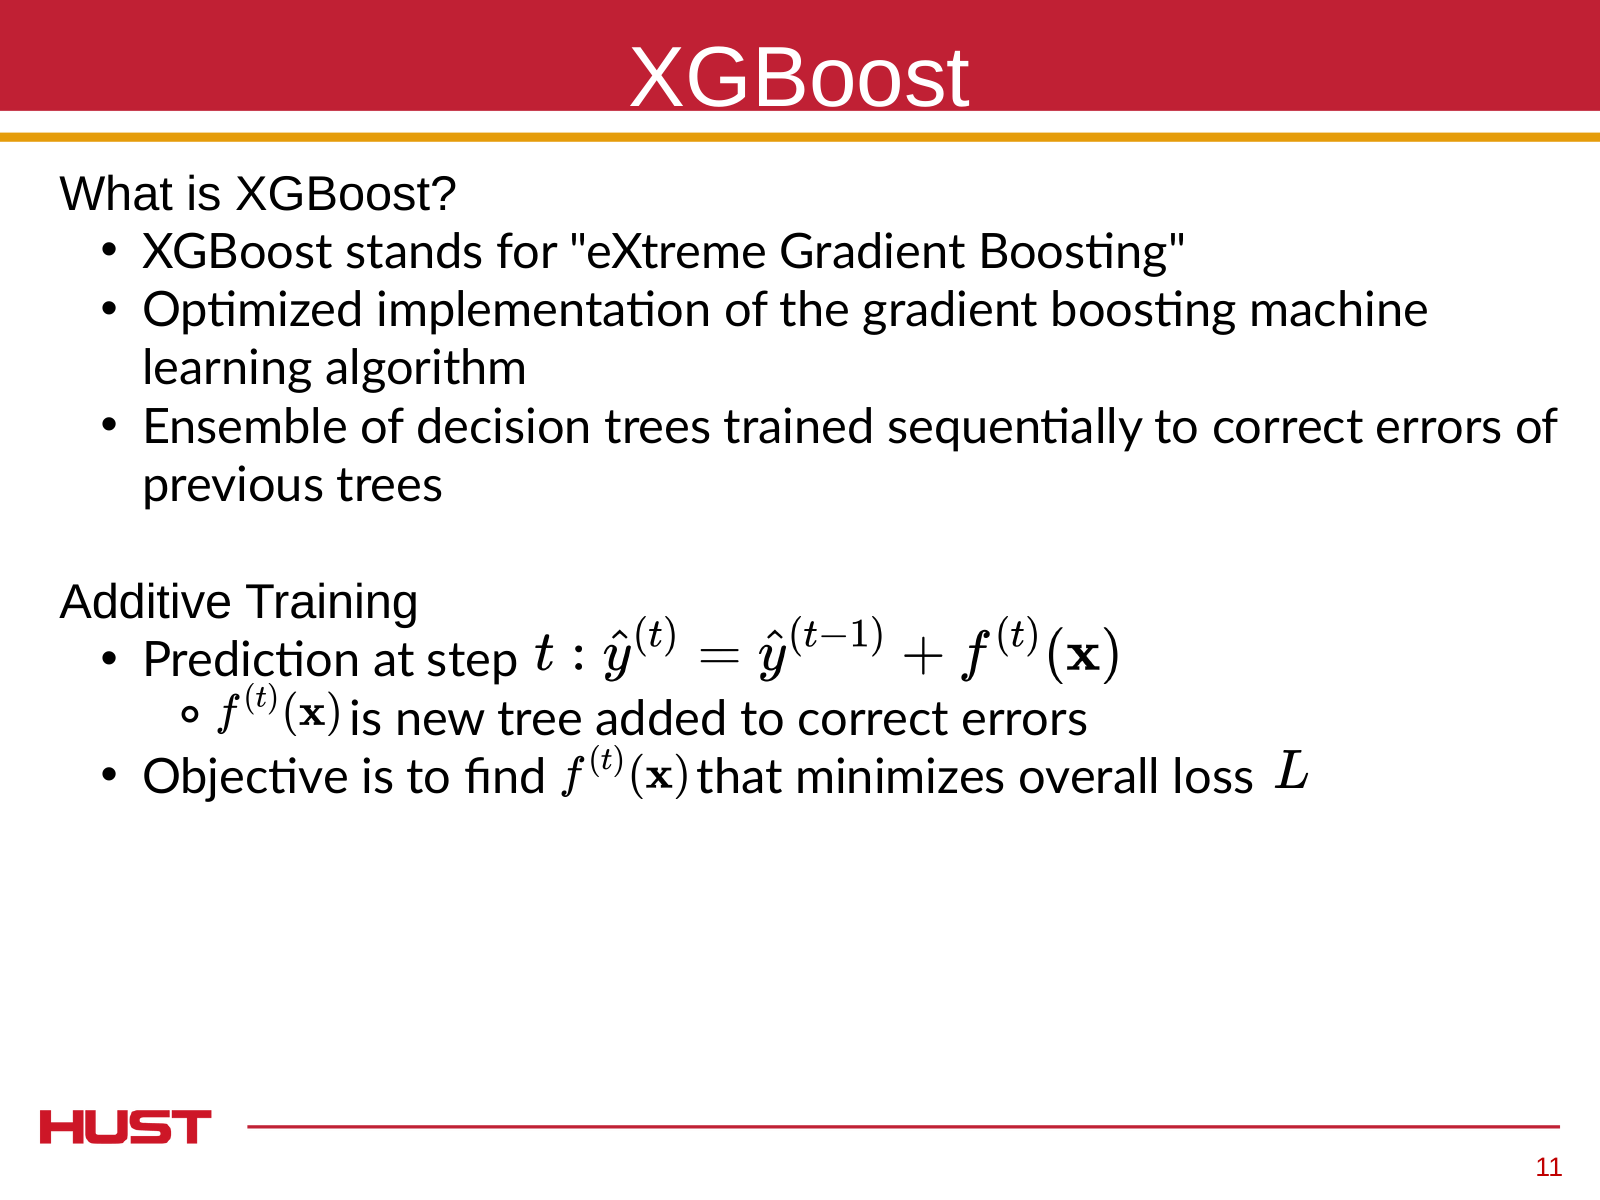

XGBoost
What is XGBoost?
XGBoost stands for "eXtreme Gradient Boosting"
Optimized implementation of the gradient boosting machine learning algorithm
Ensemble of decision trees trained sequentially to correct errors of previous trees

Additive Training
Prediction at step
          is new tree added to correct errors
Objective is to find            that minimizes overall loss

11